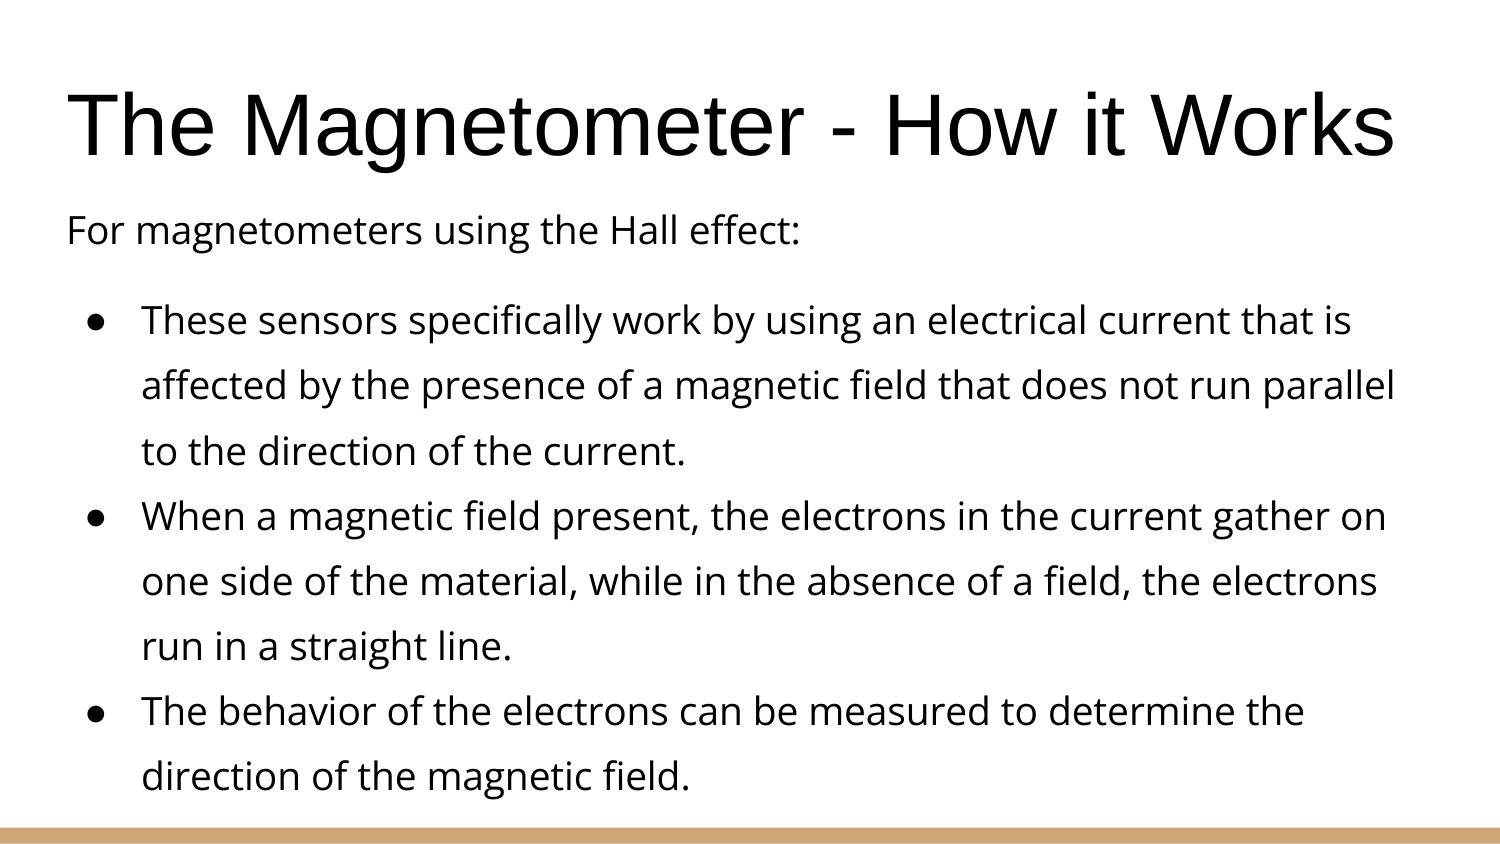

# The Magnetometer - How it Works
For magnetometers using the Hall effect:
These sensors specifically work by using an electrical current that is affected by the presence of a magnetic field that does not run parallel to the direction of the current.
When a magnetic field present, the electrons in the current gather on one side of the material, while in the absence of a field, the electrons run in a straight line.
The behavior of the electrons can be measured to determine the direction of the magnetic field.